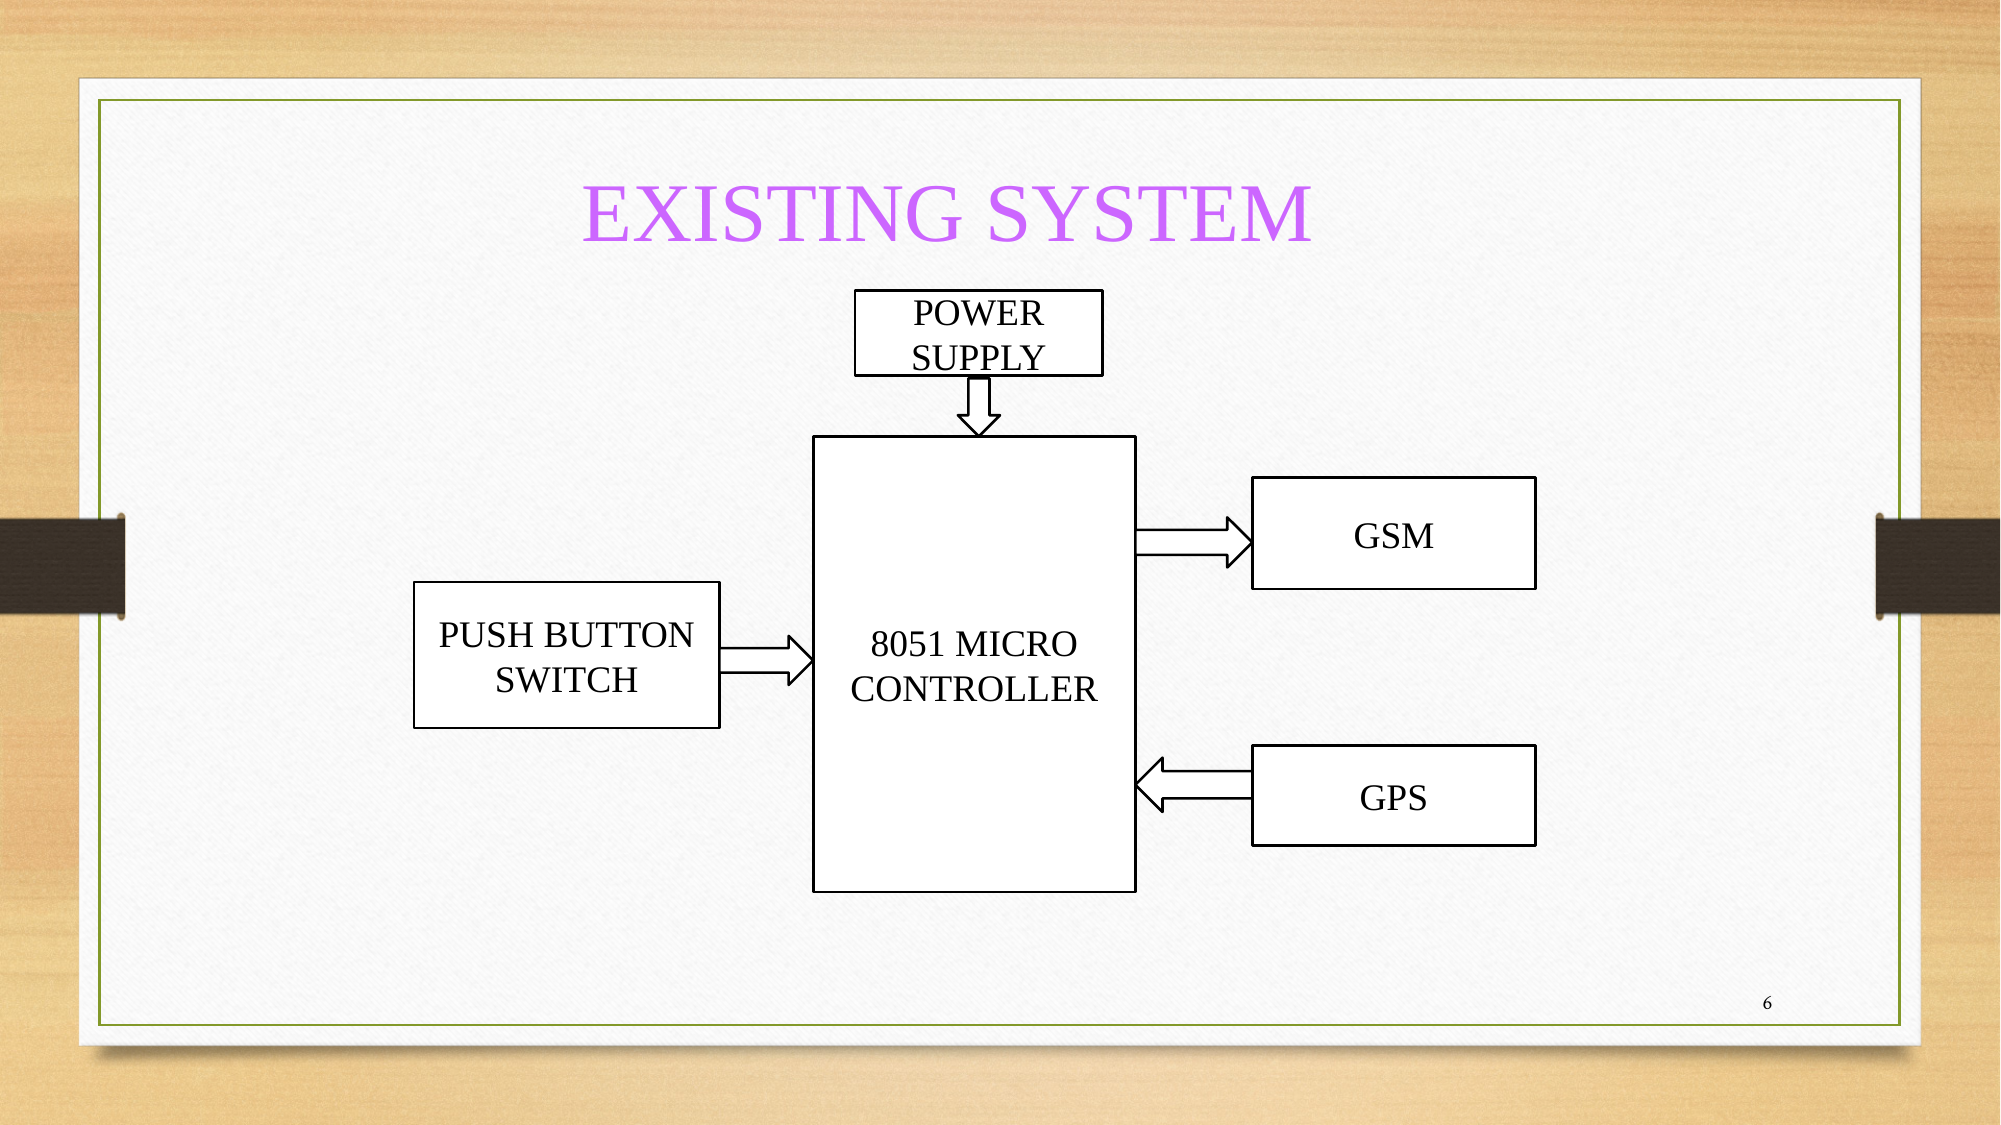

EXISTING SYSTEM
POWER
SUPPLY

8051 MICRO CONTROLLER
GSM

PUSH BUTTON SWITCH

GPS

6